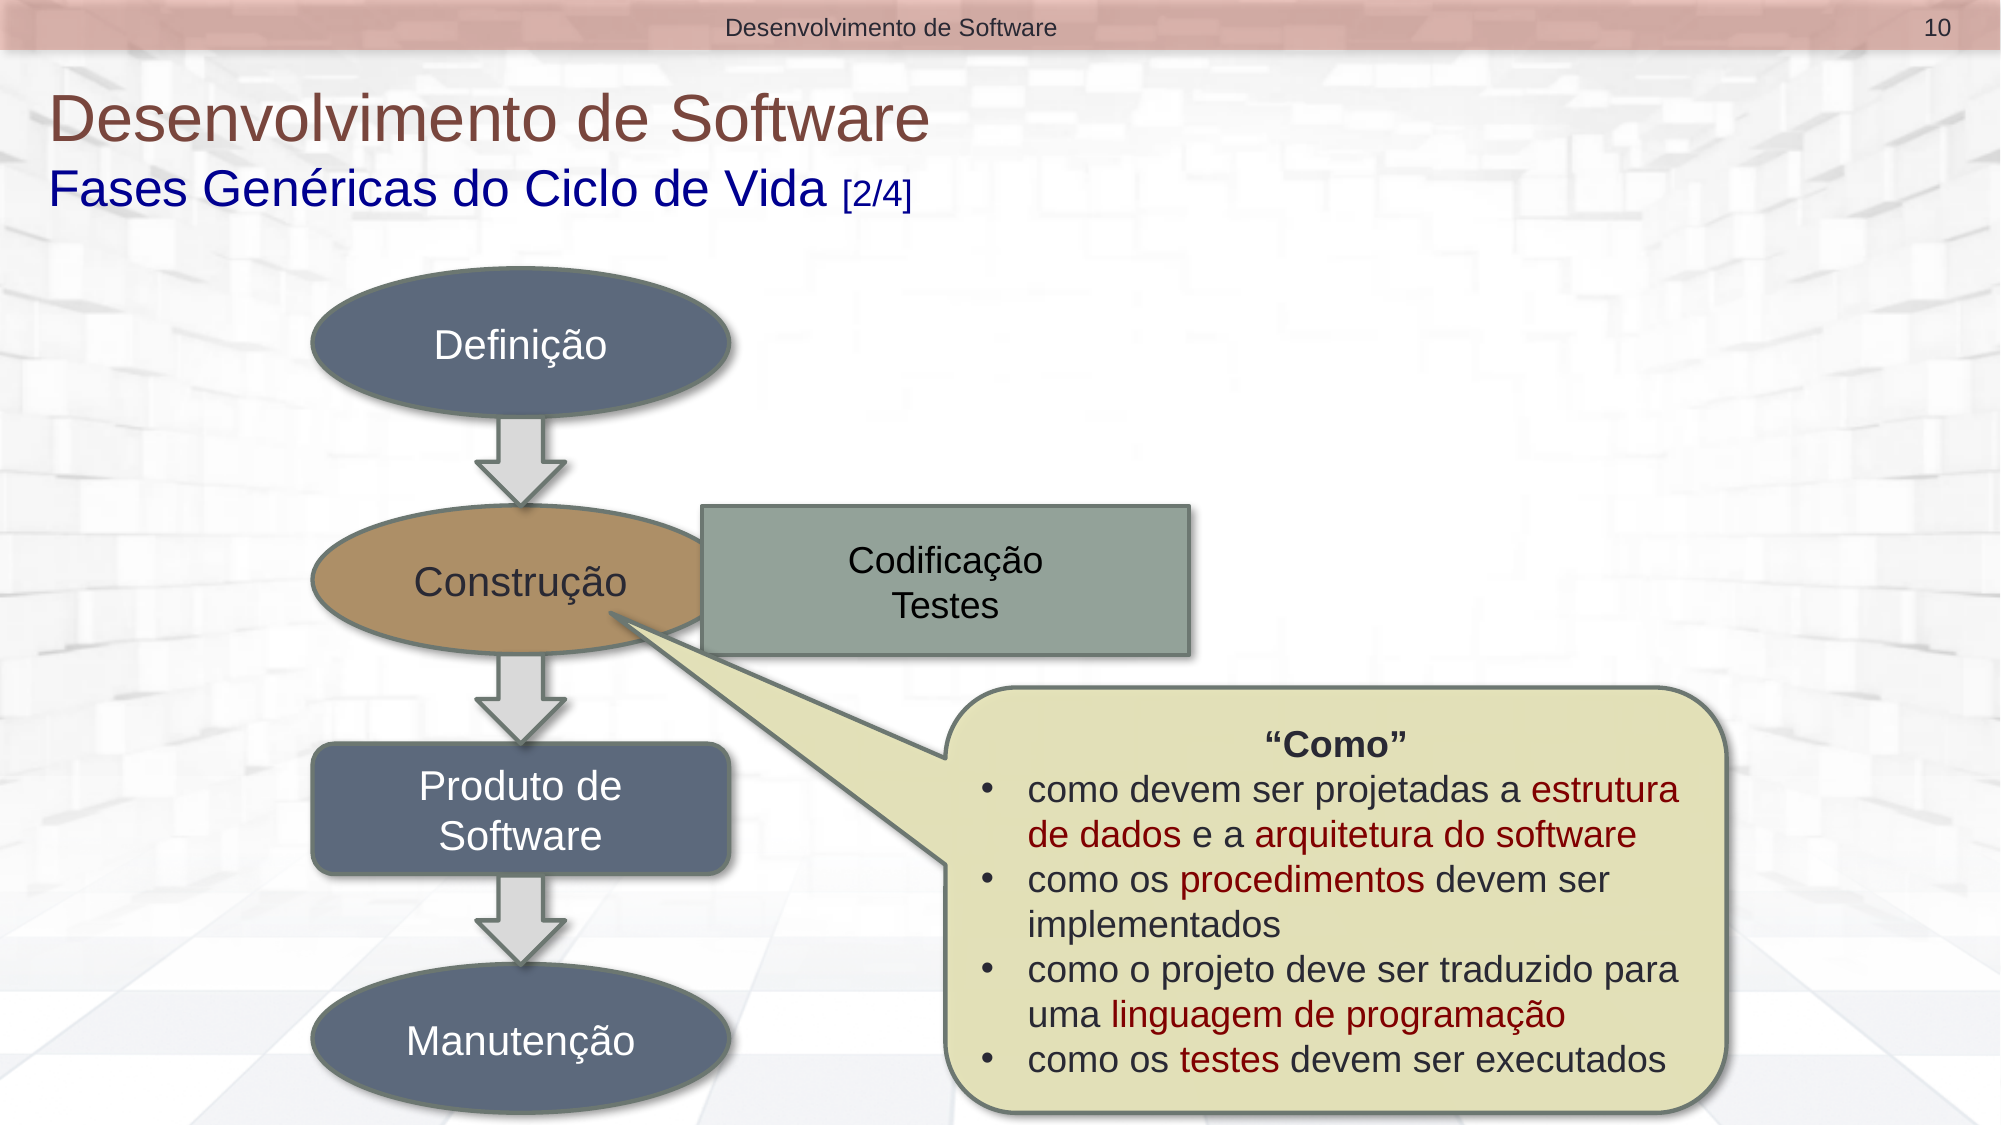

10
Desenvolvimento de Software
# Desenvolvimento de Software Fases Genéricas do Ciclo de Vida [2/4]
Definição

Construção

Produto de Software

Manutenção
Codificação
Testes
“Como”
como devem ser projetadas a estrutura de dados e a arquitetura do software
como os procedimentos devem ser implementados
como o projeto deve ser traduzido para uma linguagem de programação
como os testes devem ser executados